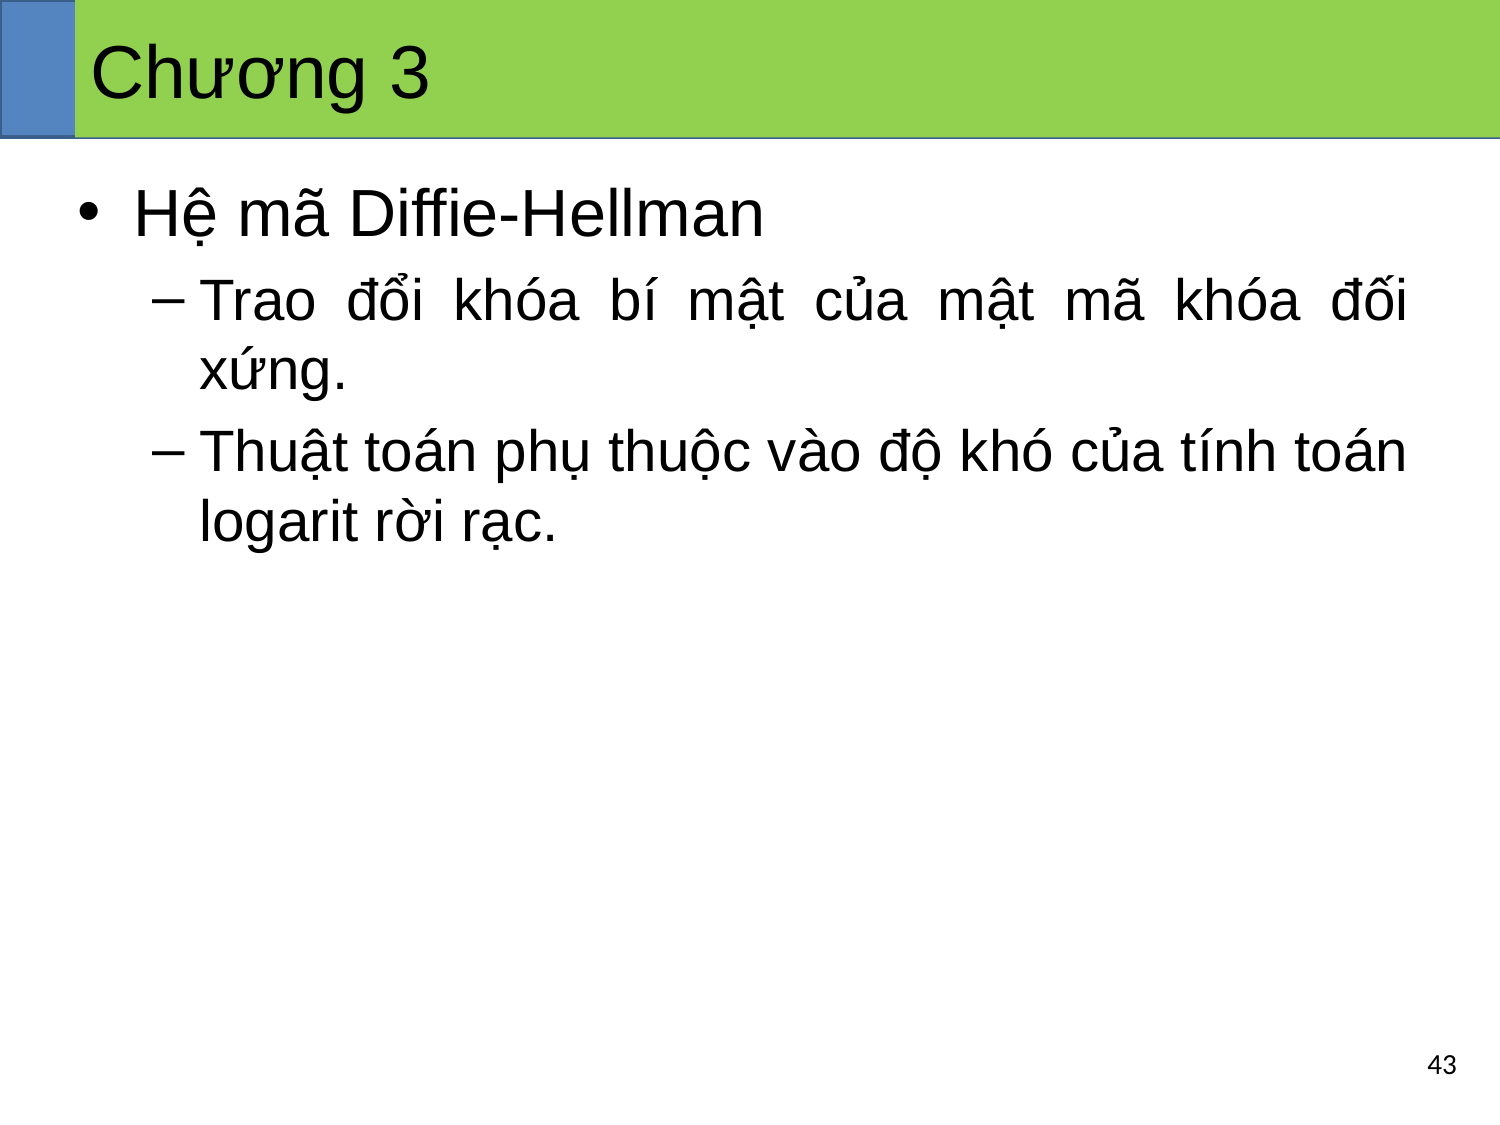

# Chương 3
Hệ mã Diffie-Hellman
Trao đổi khóa bí mật của mật mã khóa đối xứng.
Thuật toán phụ thuộc vào độ khó của tính toán logarit rời rạc.

43